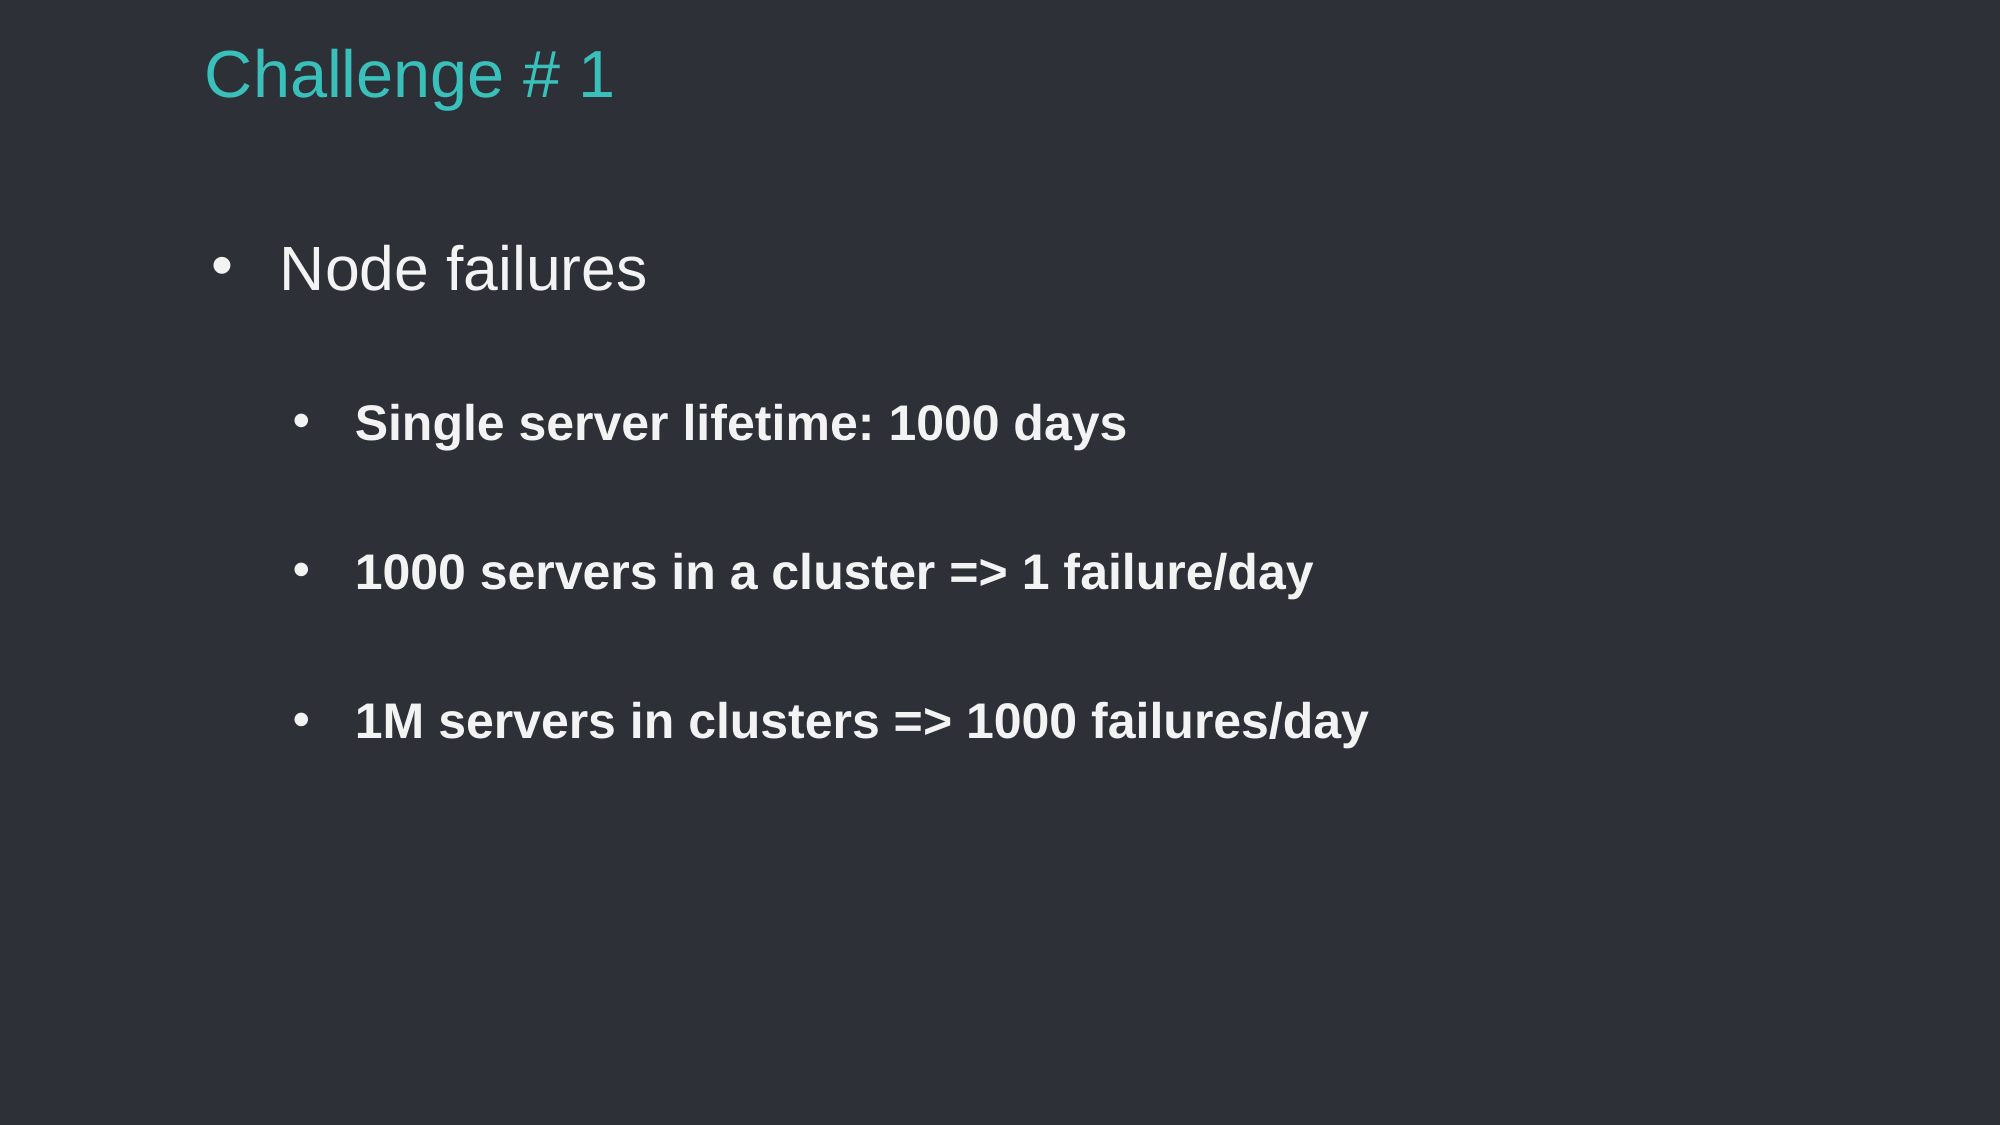

# Challenge # 1
Node failures

Single server lifetime: 1000 days

1000 servers in a cluster => 1 failure/day

1M servers in clusters => 1000 failures/day